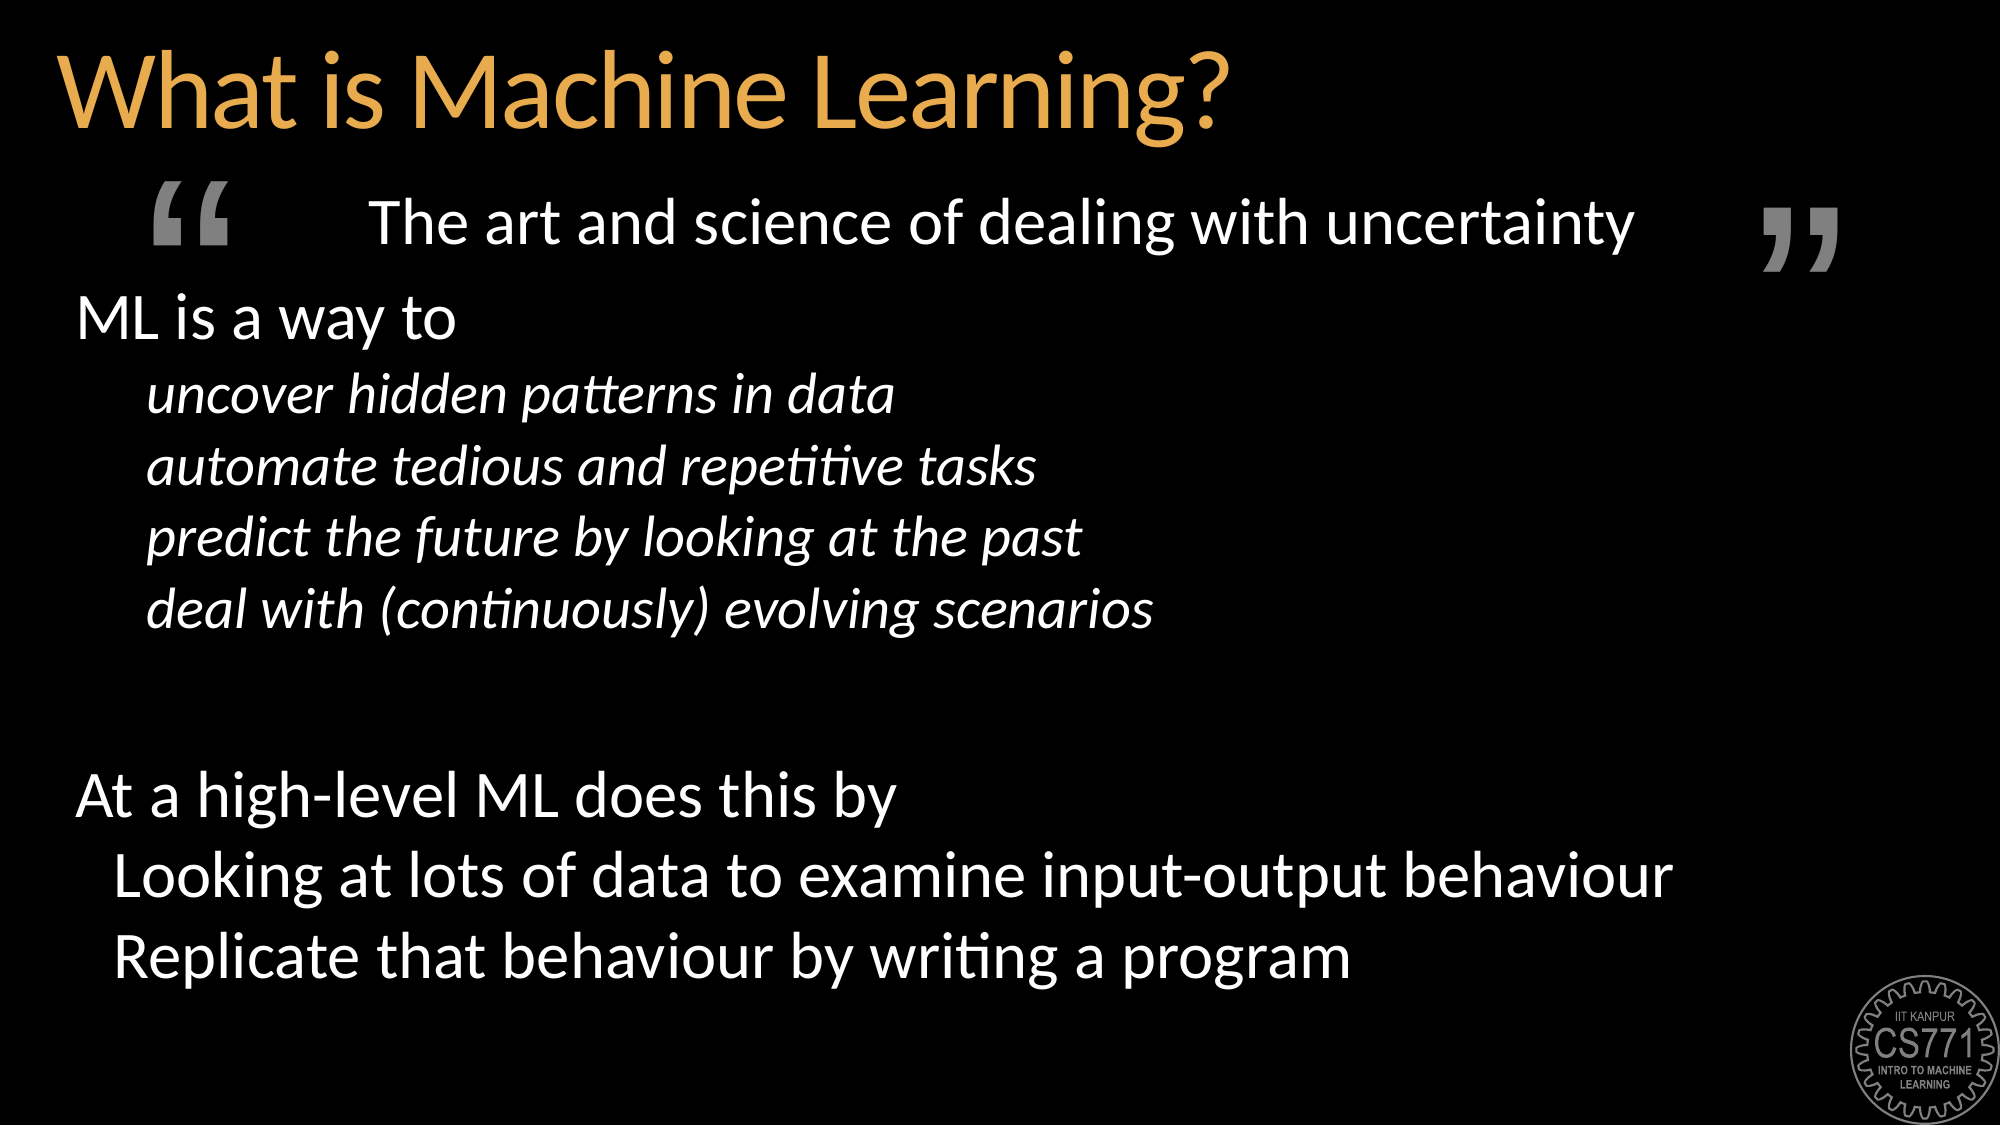

# What is Machine Learning?
“
“
The art and science of dealing with uncertainty
The art and science of designing adaptive algorithms
ML is a way to
uncover hidden patterns in data
automate tedious and repetitive tasks
predict the future by looking at the past
deal with (continuously) evolving scenarios

At a high-level ML does this by
Looking at lots of data to examine input-output behaviour
Replicate that behaviour by writing a program